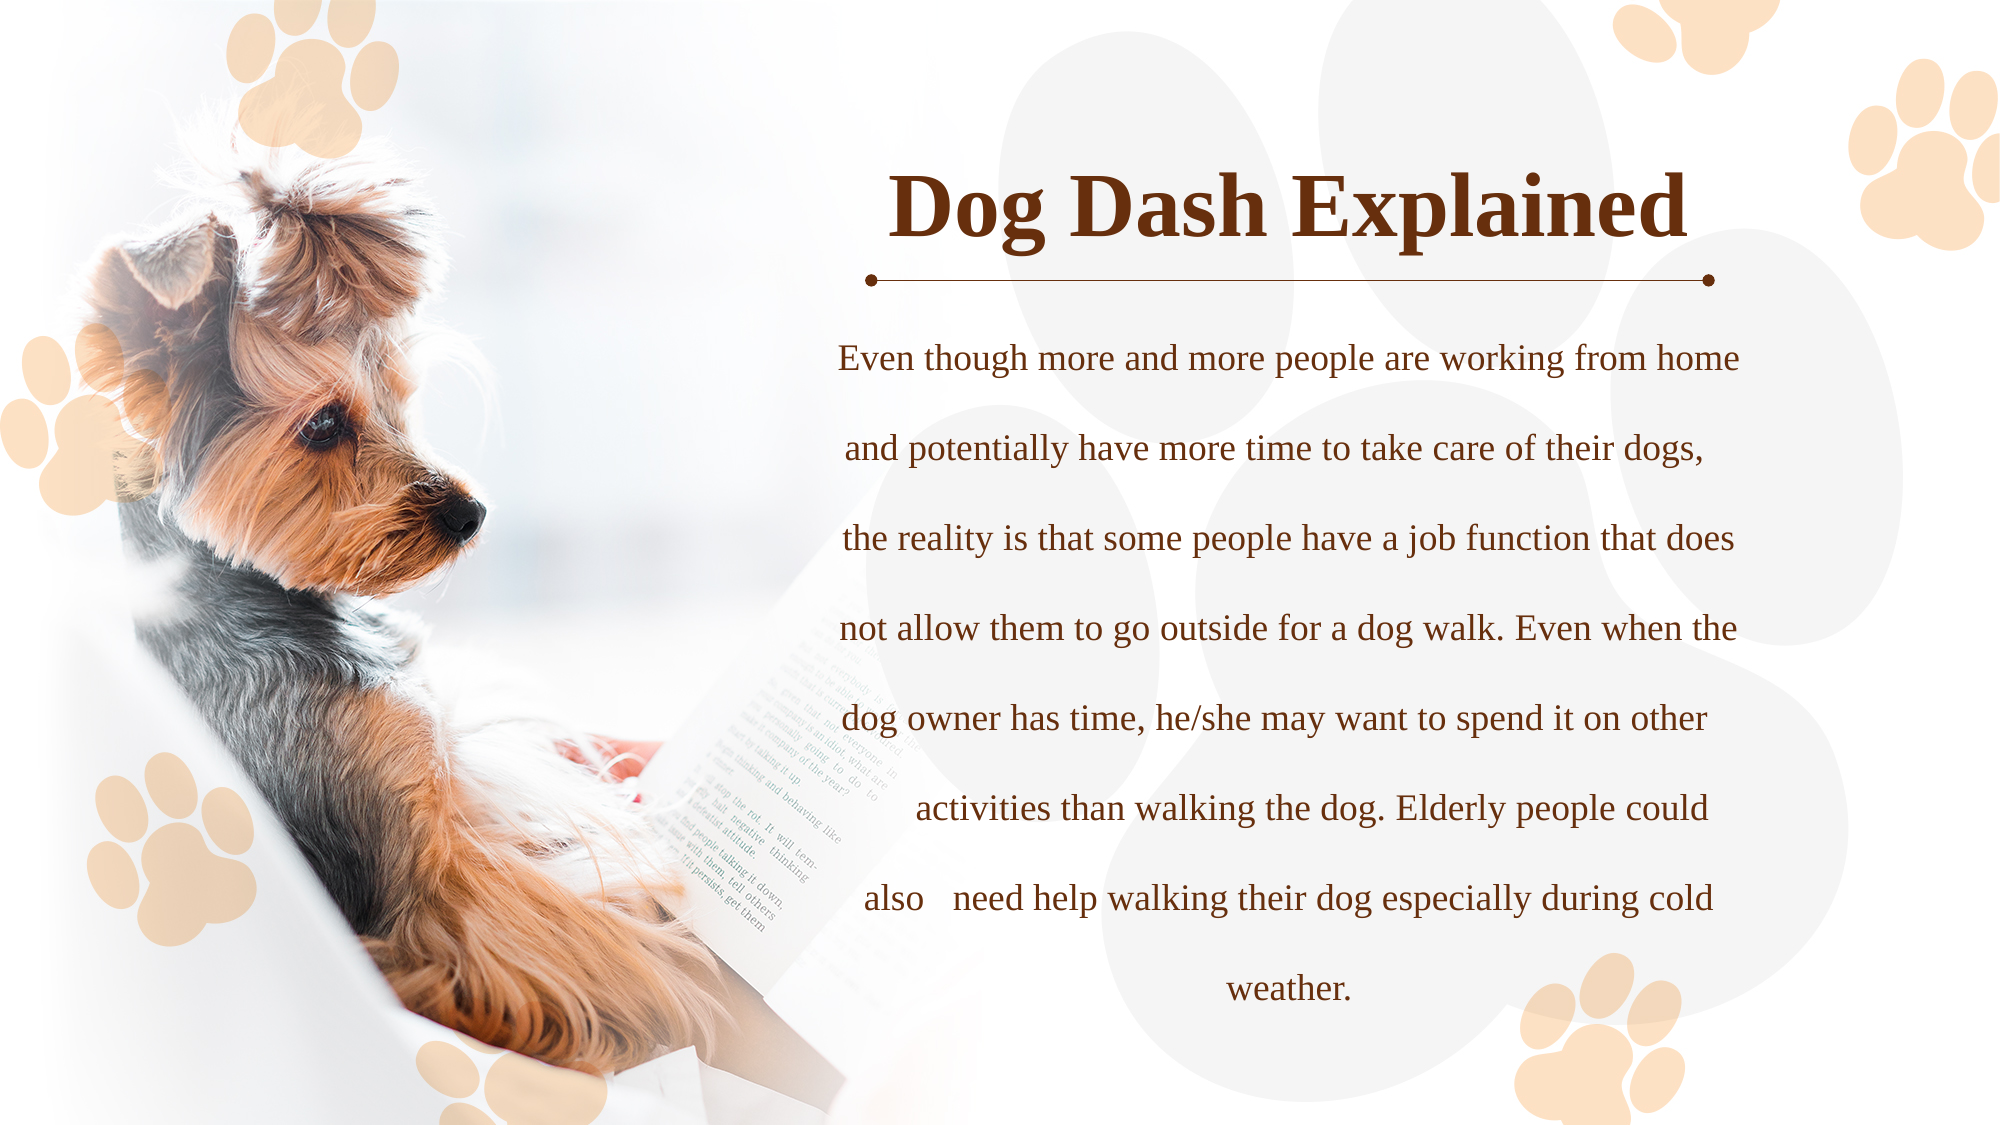

Dog Dash Explained
Even though more and more people are working from home and potentially have more time to take care of their dogs,    the reality is that some people have a job function that does not allow them to go outside for a dog walk. Even when the dog owner has time, he/she may want to spend it on other         activities than walking the dog. Elderly people could also   need help walking their dog especially during cold weather.